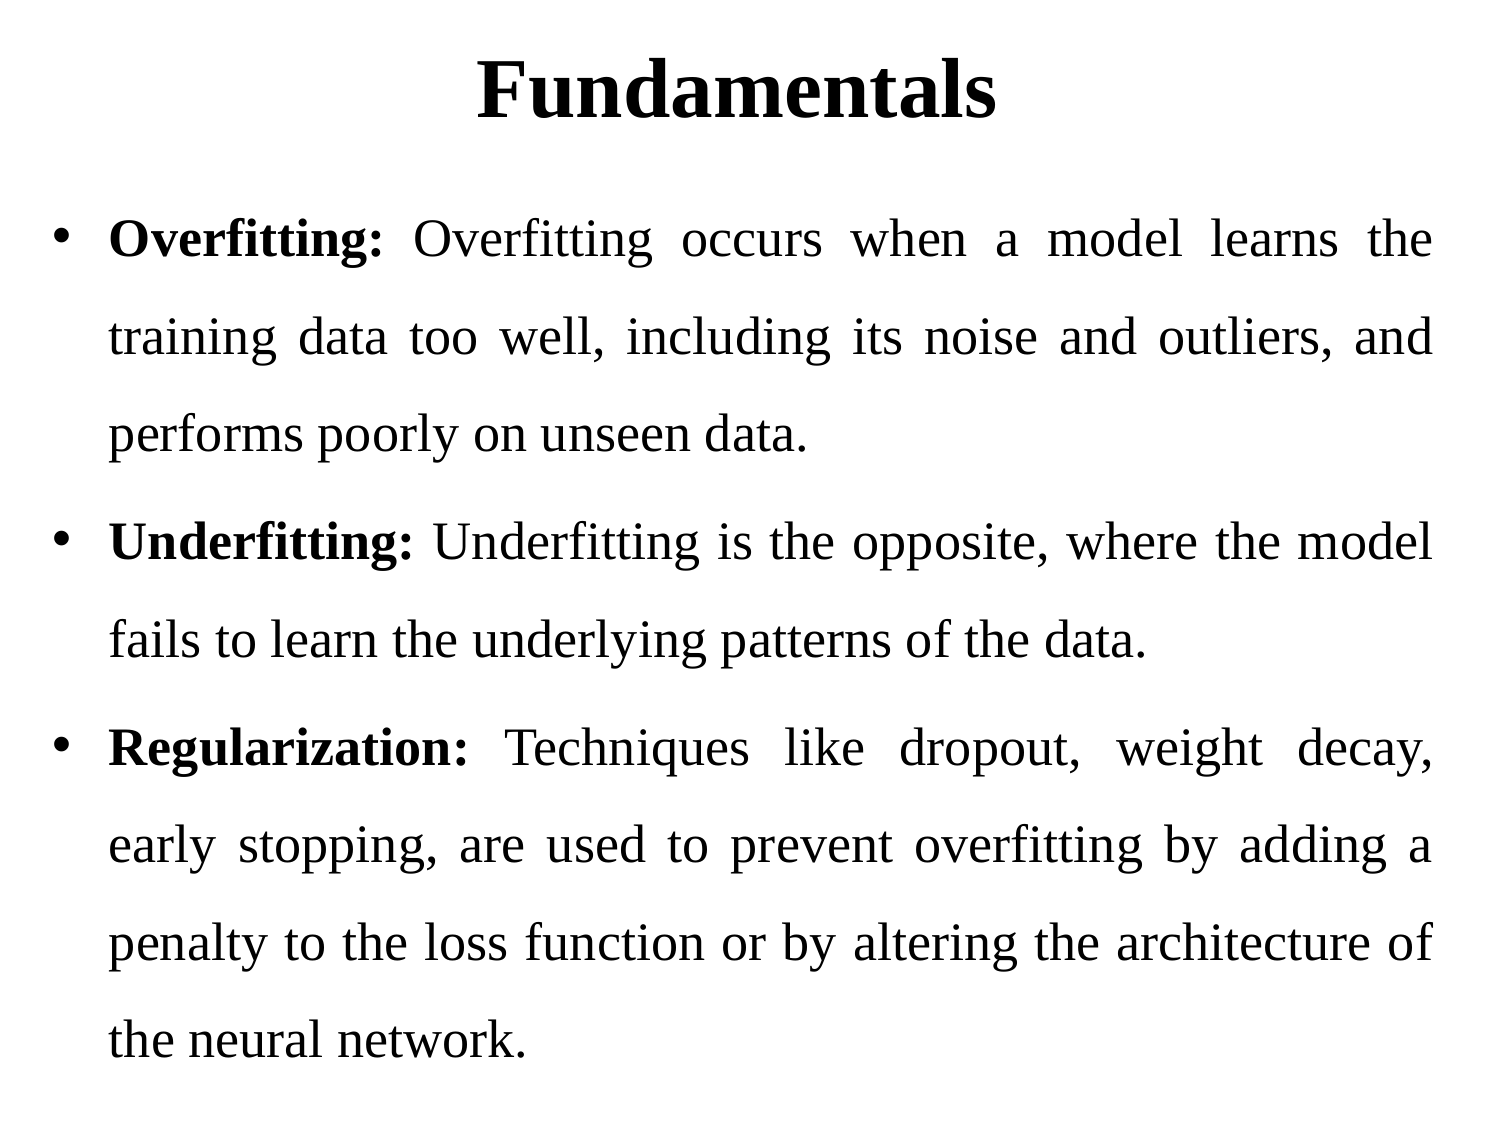

# Fundamentals
Overfitting: Overfitting occurs when a model learns the training data too well, including its noise and outliers, and performs poorly on unseen data.
Underfitting: Underfitting is the opposite, where the model fails to learn the underlying patterns of the data.
Regularization: Techniques like dropout, weight decay, early stopping, are used to prevent overfitting by adding a penalty to the loss function or by altering the architecture of the neural network.